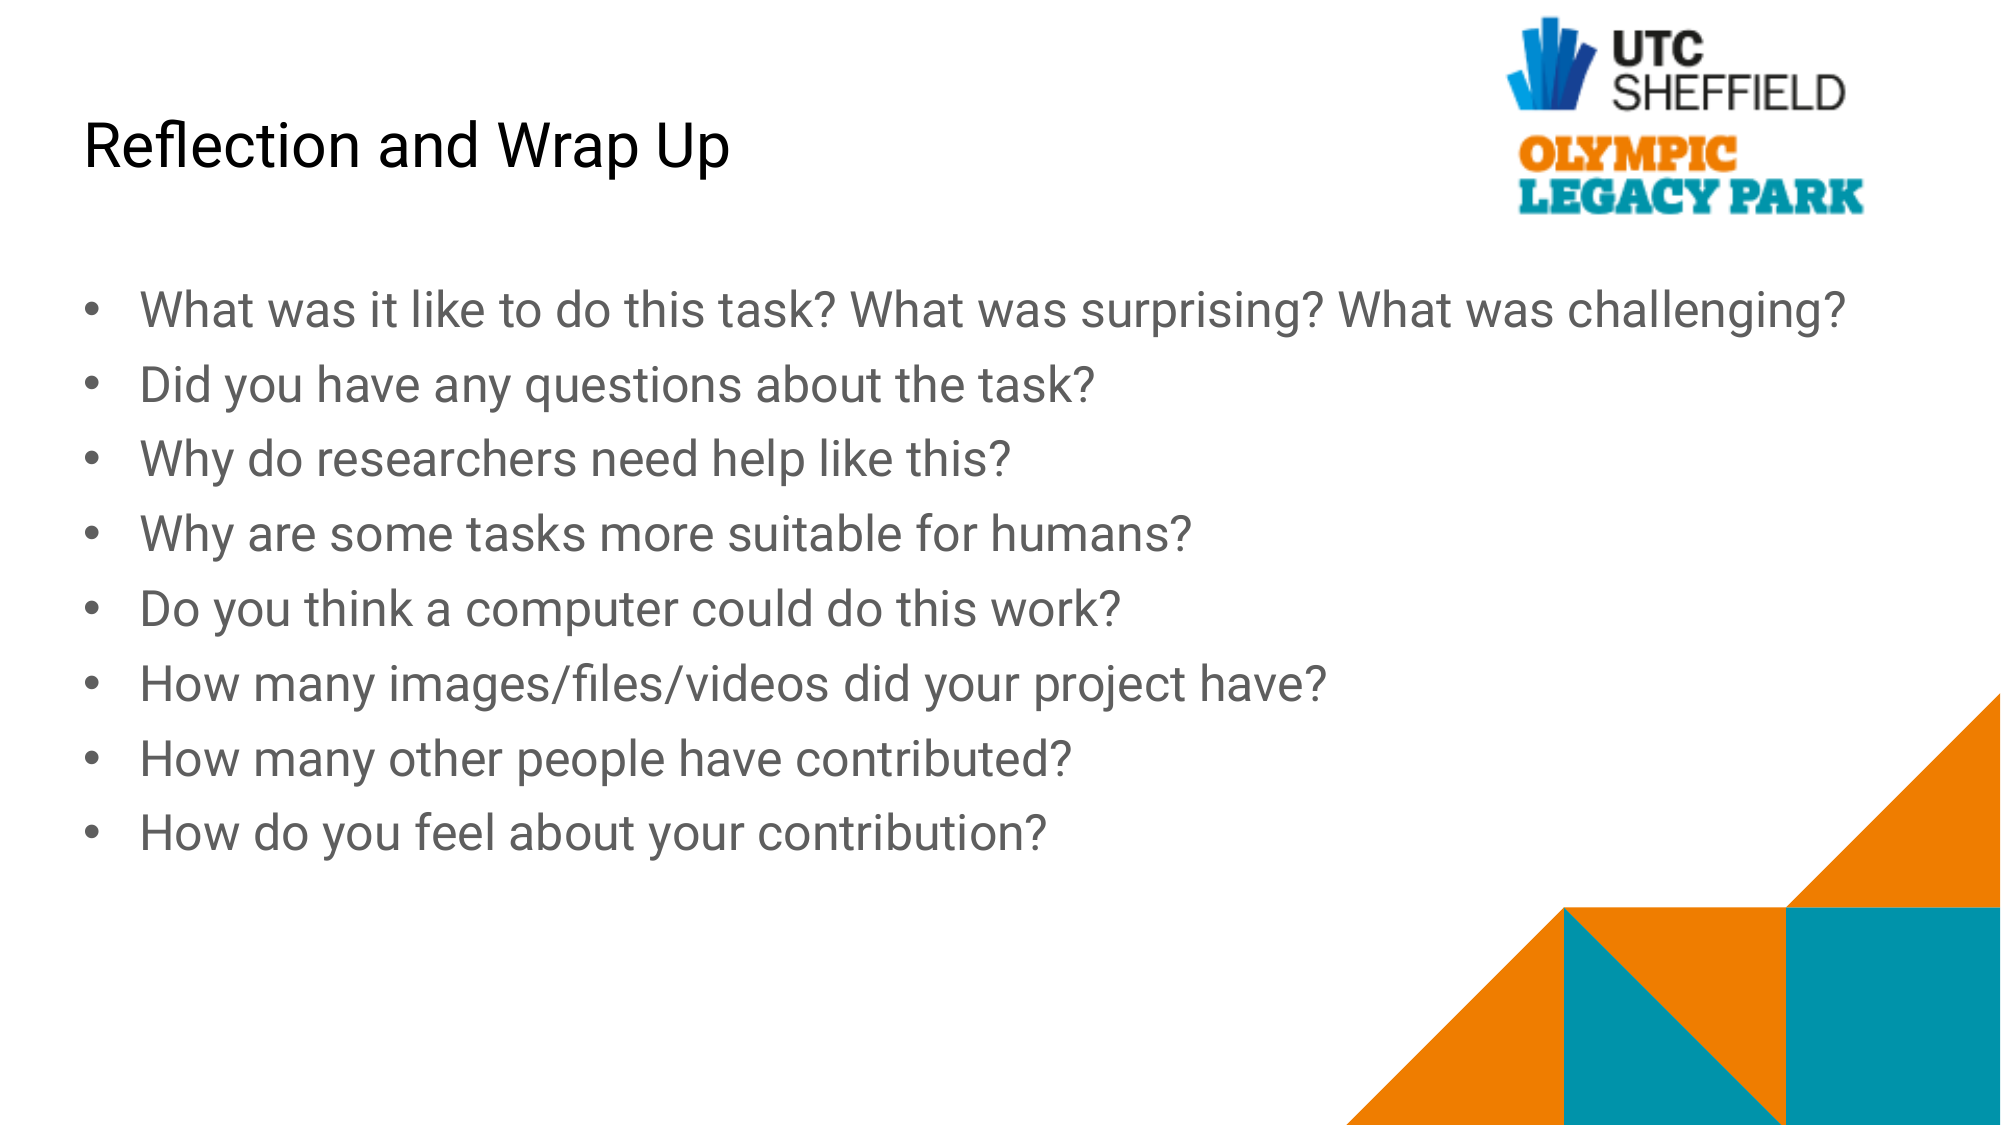

# Reflection and Wrap Up
What was it like to do this task? What was surprising? What was challenging?
Did you have any questions about the task?
Why do researchers need help like this?
Why are some tasks more suitable for humans?
Do you think a computer could do this work?
How many images/files/videos did your project have?
How many other people have contributed?
How do you feel about your contribution?